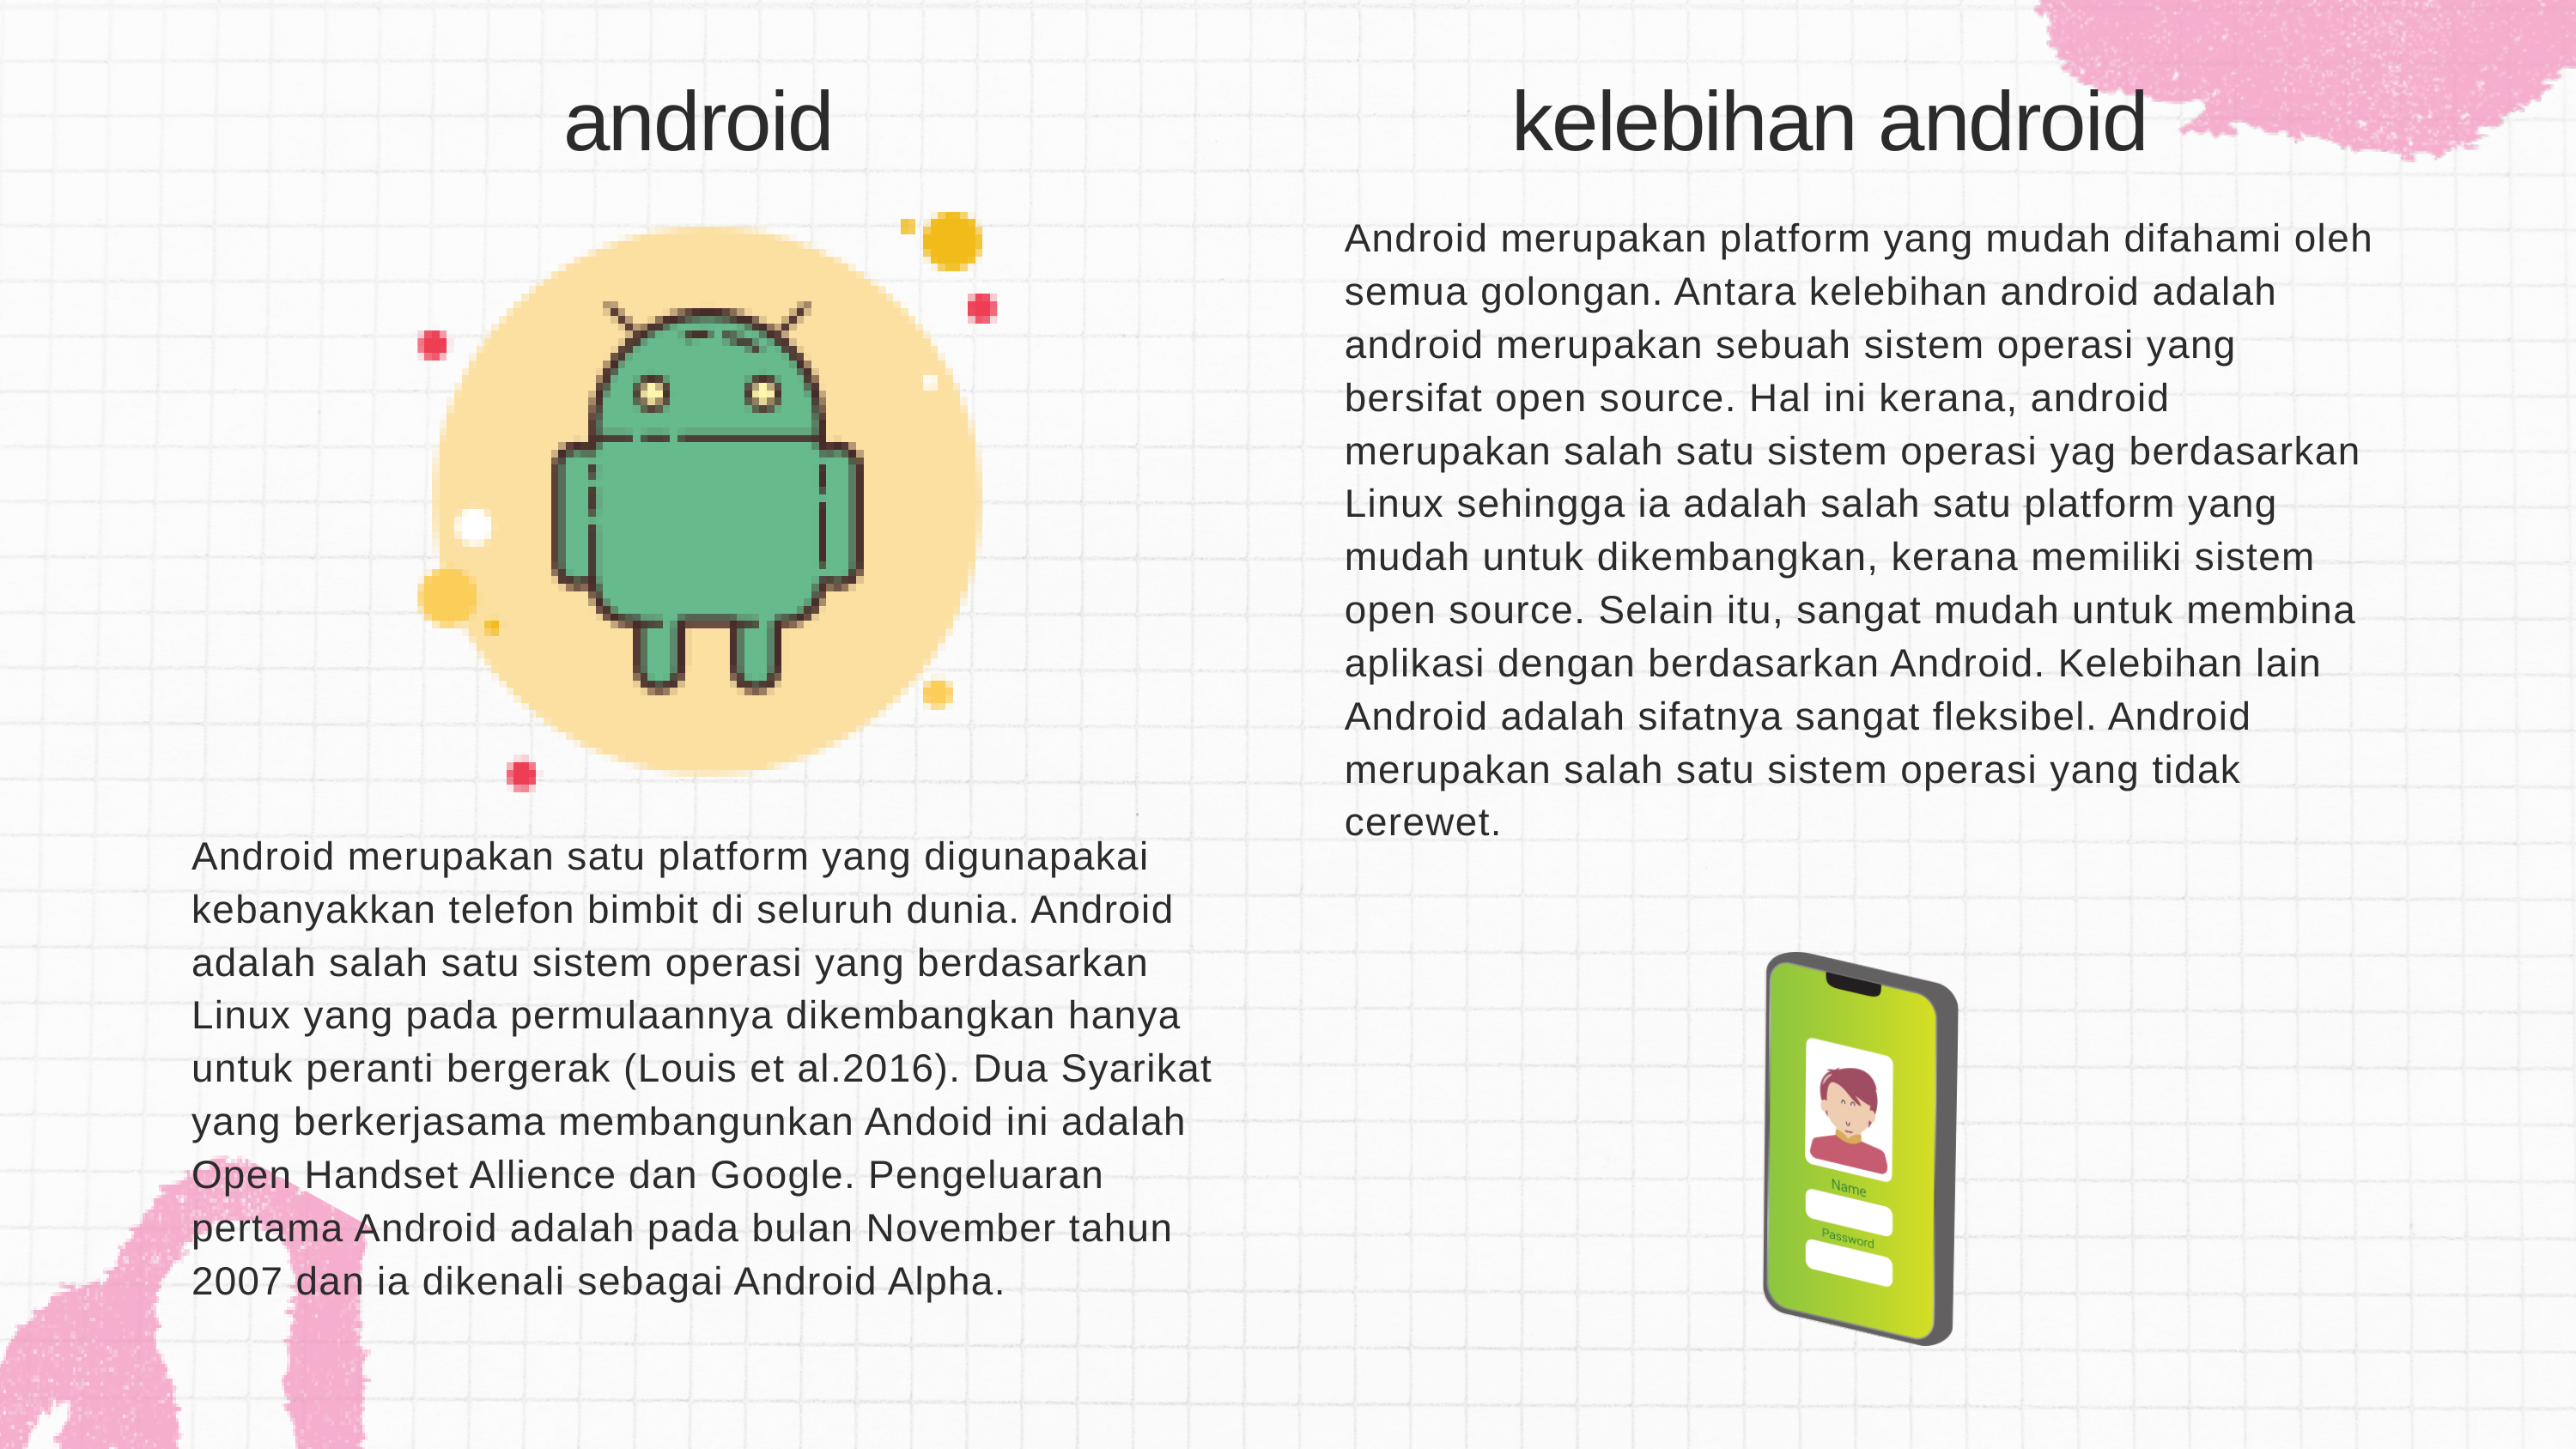

android
kelebihan android
Android merupakan platform yang mudah difahami oleh semua golongan. Antara kelebihan android adalah android merupakan sebuah sistem operasi yang bersifat open source. Hal ini kerana, android merupakan salah satu sistem operasi yag berdasarkan Linux sehingga ia adalah salah satu platform yang mudah untuk dikembangkan, kerana memiliki sistem open source. Selain itu, sangat mudah untuk membina aplikasi dengan berdasarkan Android. Kelebihan lain Android adalah sifatnya sangat fleksibel. Android merupakan salah satu sistem operasi yang tidak cerewet.

Android merupakan satu platform yang digunapakai kebanyakkan telefon bimbit di seluruh dunia. Android adalah salah satu sistem operasi yang berdasarkan Linux yang pada permulaannya dikembangkan hanya untuk peranti bergerak (Louis et al.2016). Dua Syarikat yang berkerjasama membangunkan Andoid ini adalah Open Handset Allience dan Google. Pengeluaran pertama Android adalah pada bulan November tahun 2007 dan ia dikenali sebagai Android Alpha.